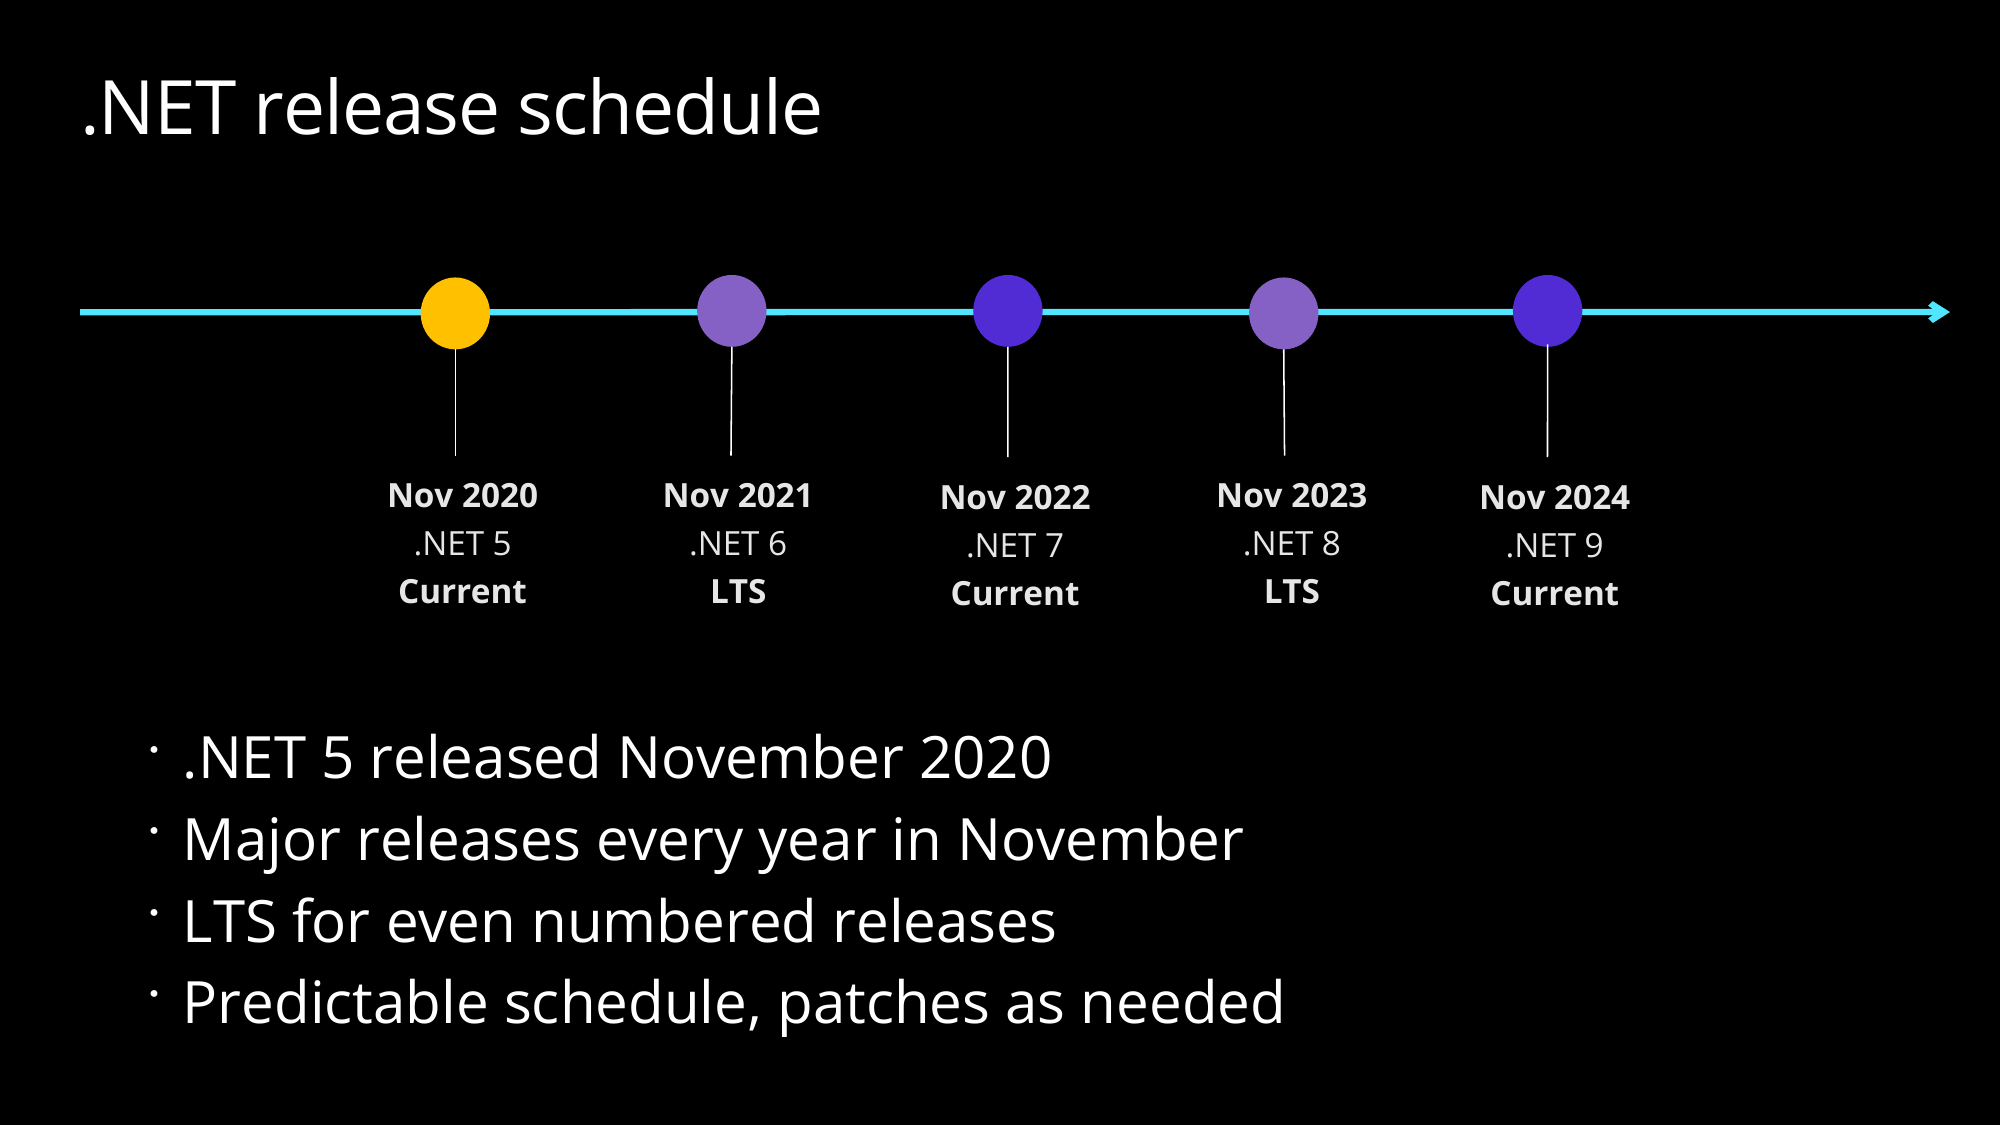

.NET release schedule

Nov 2020
.NET 5
Current
Nov 2021
.NET 6
LTS
Nov 2023
.NET 8
LTS
Nov 2022
.NET 7
Current

Nov 2024
.NET 9
Current
.NET 5 released November 2020
Major releases every year in November
LTS for even numbered releases
Predictable schedule, patches as needed